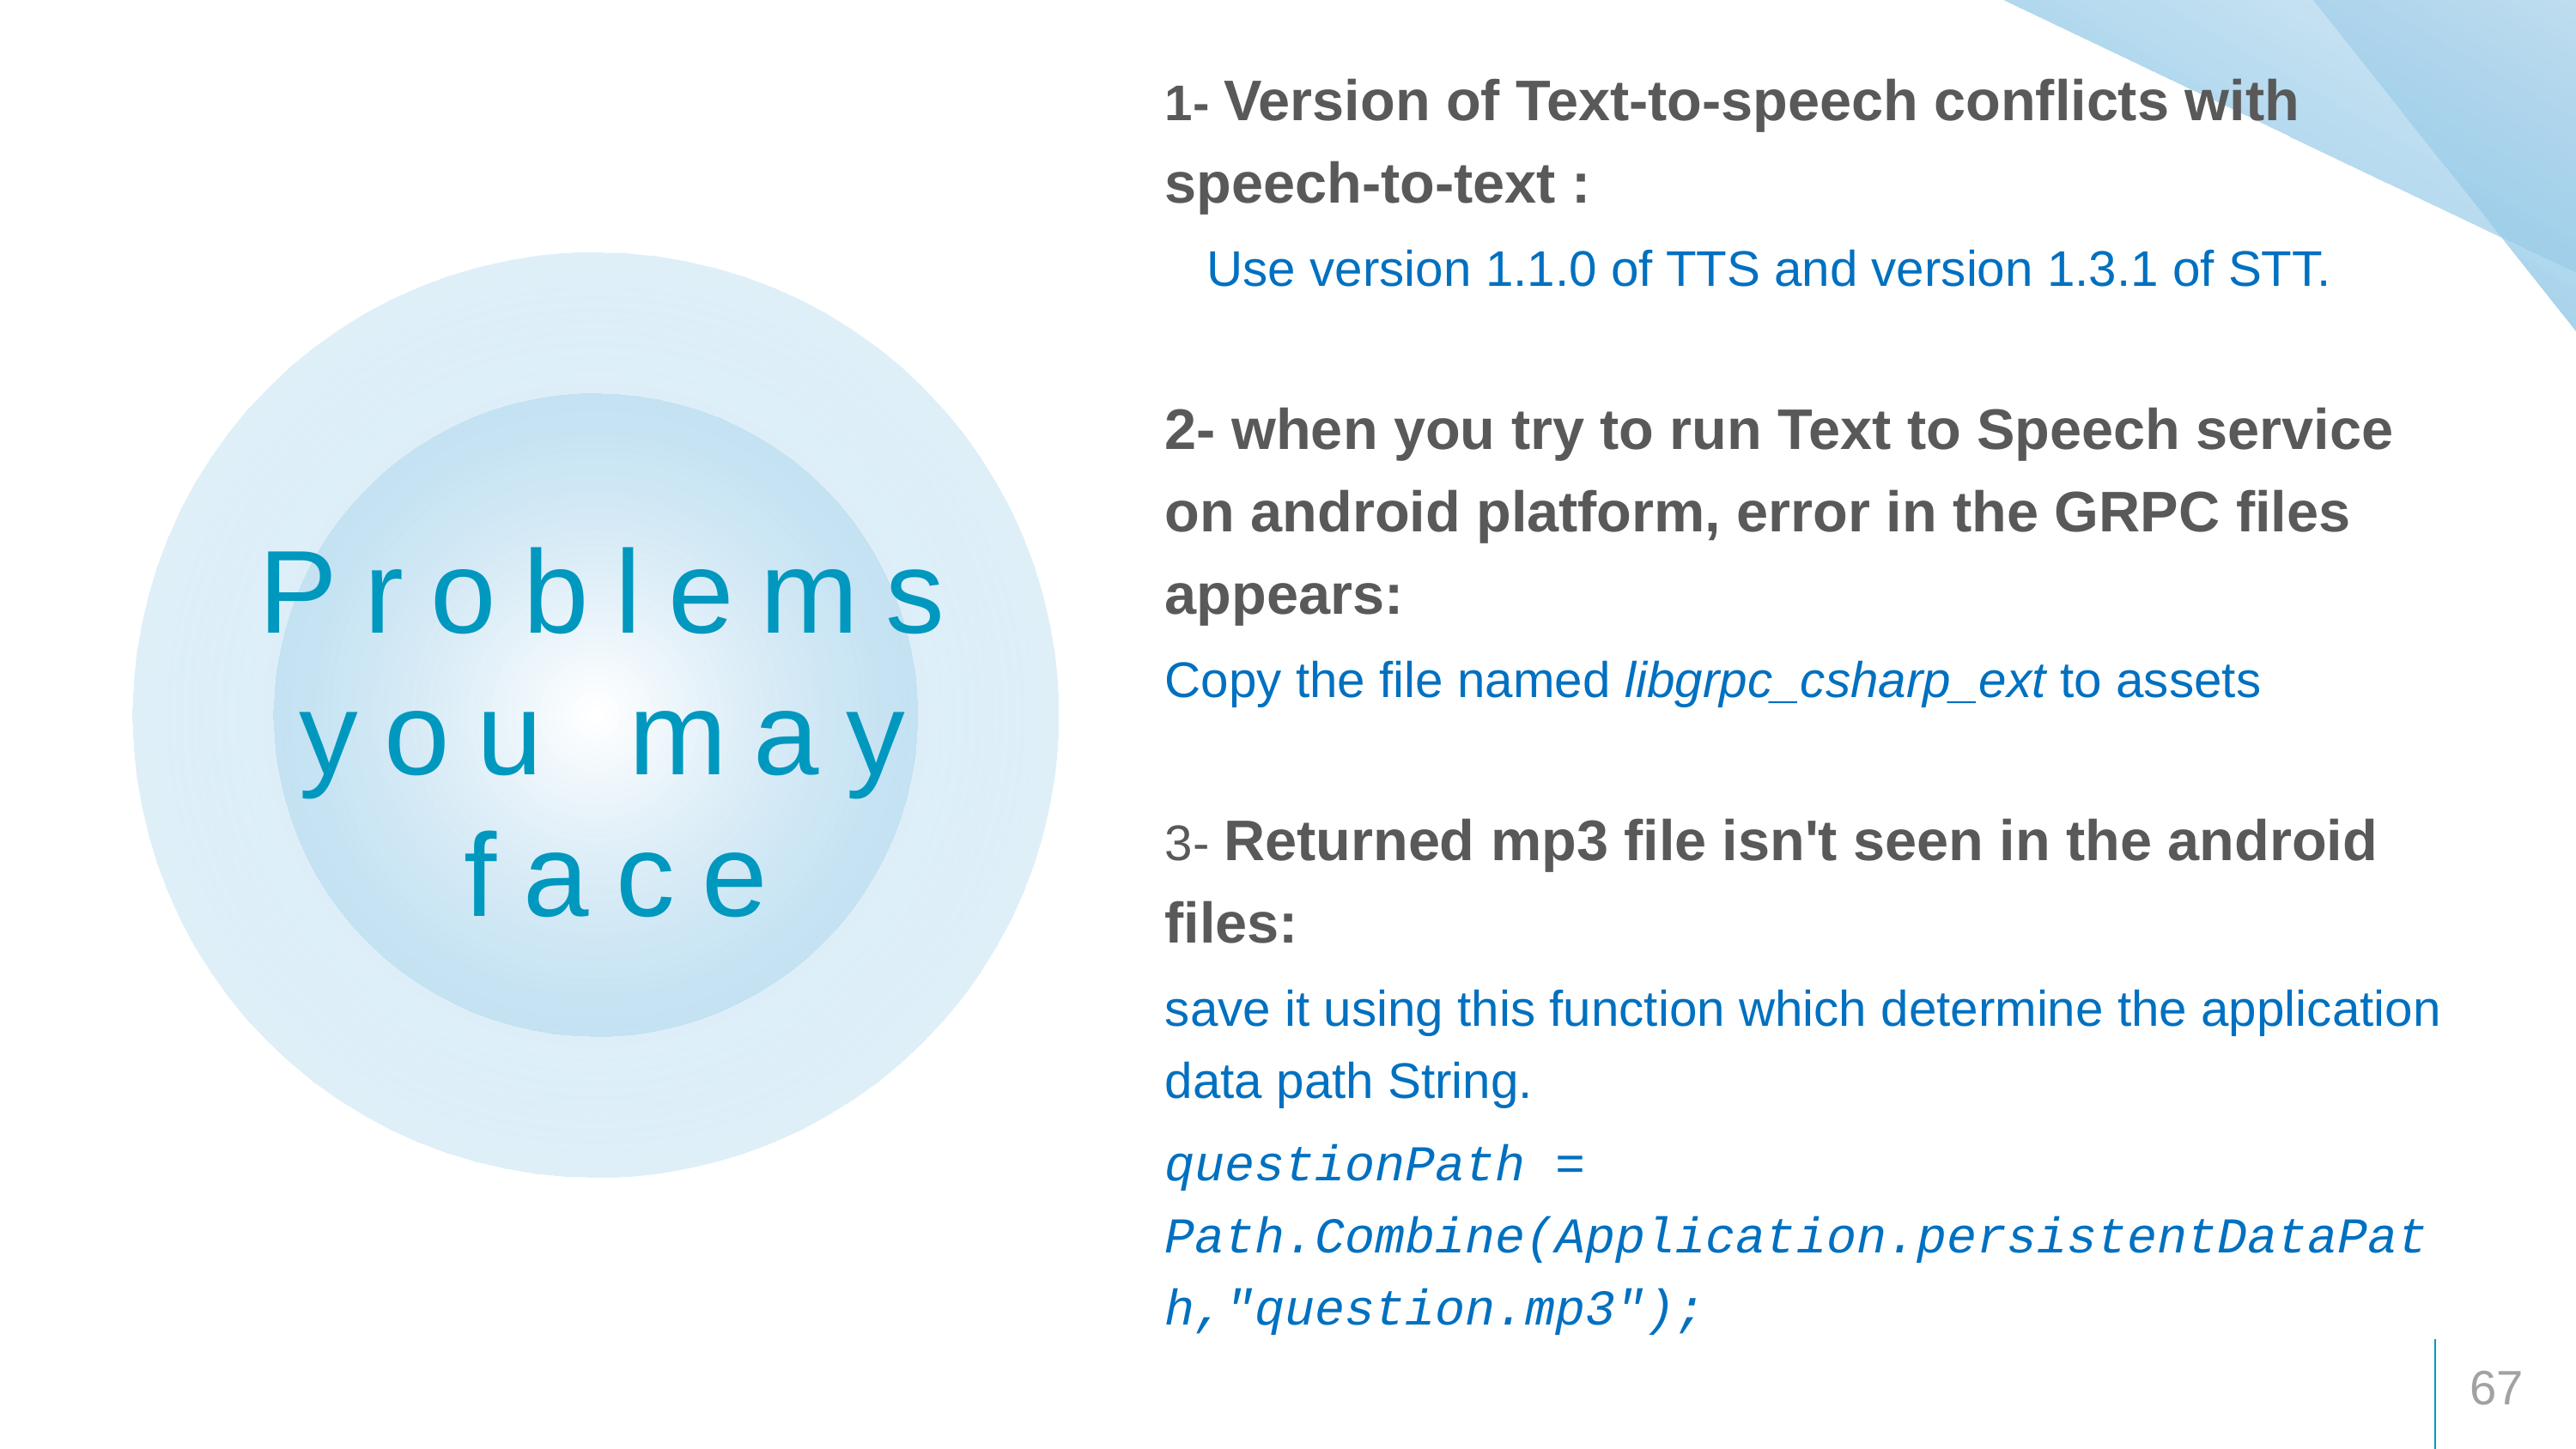

1- Version of Text-to-speech conflicts with speech-to-text :
   Use version 1.1.0 of TTS and version 1.3.1 of STT.

2- when you try to run Text to Speech service on android platform, error in the GRPC files appears:
Copy the file named libgrpc_csharp_ext to assets

3- Returned mp3 file isn't seen in the android files:
save it using this function which determine the application data path String.
questionPath = Path.Combine(Application.persistentDataPath,"question.mp3");

# Problems you may face
67